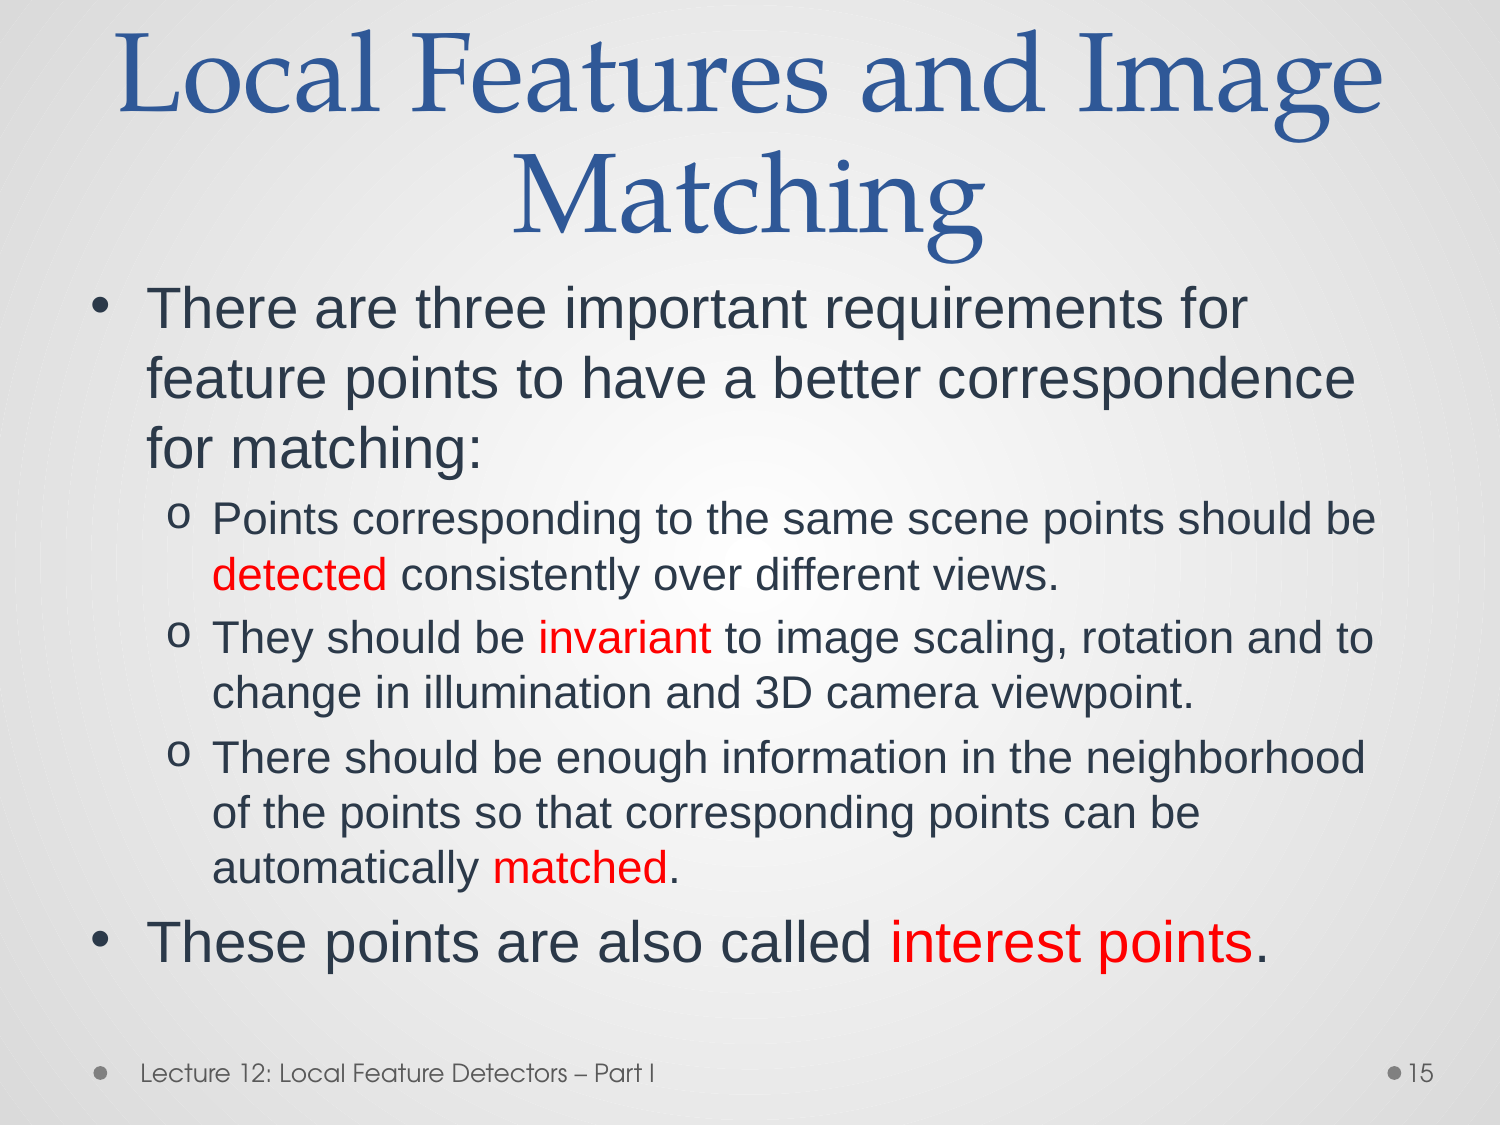

# Local Features and Image Matching
There are three important requirements for feature points to have a better correspondence for matching:
Points corresponding to the same scene points should be detected consistently over different views.
They should be invariant to image scaling, rotation and to change in illumination and 3D camera viewpoint.
There should be enough information in the neighborhood of the points so that corresponding points can be automatically matched.
These points are also called interest points.
15